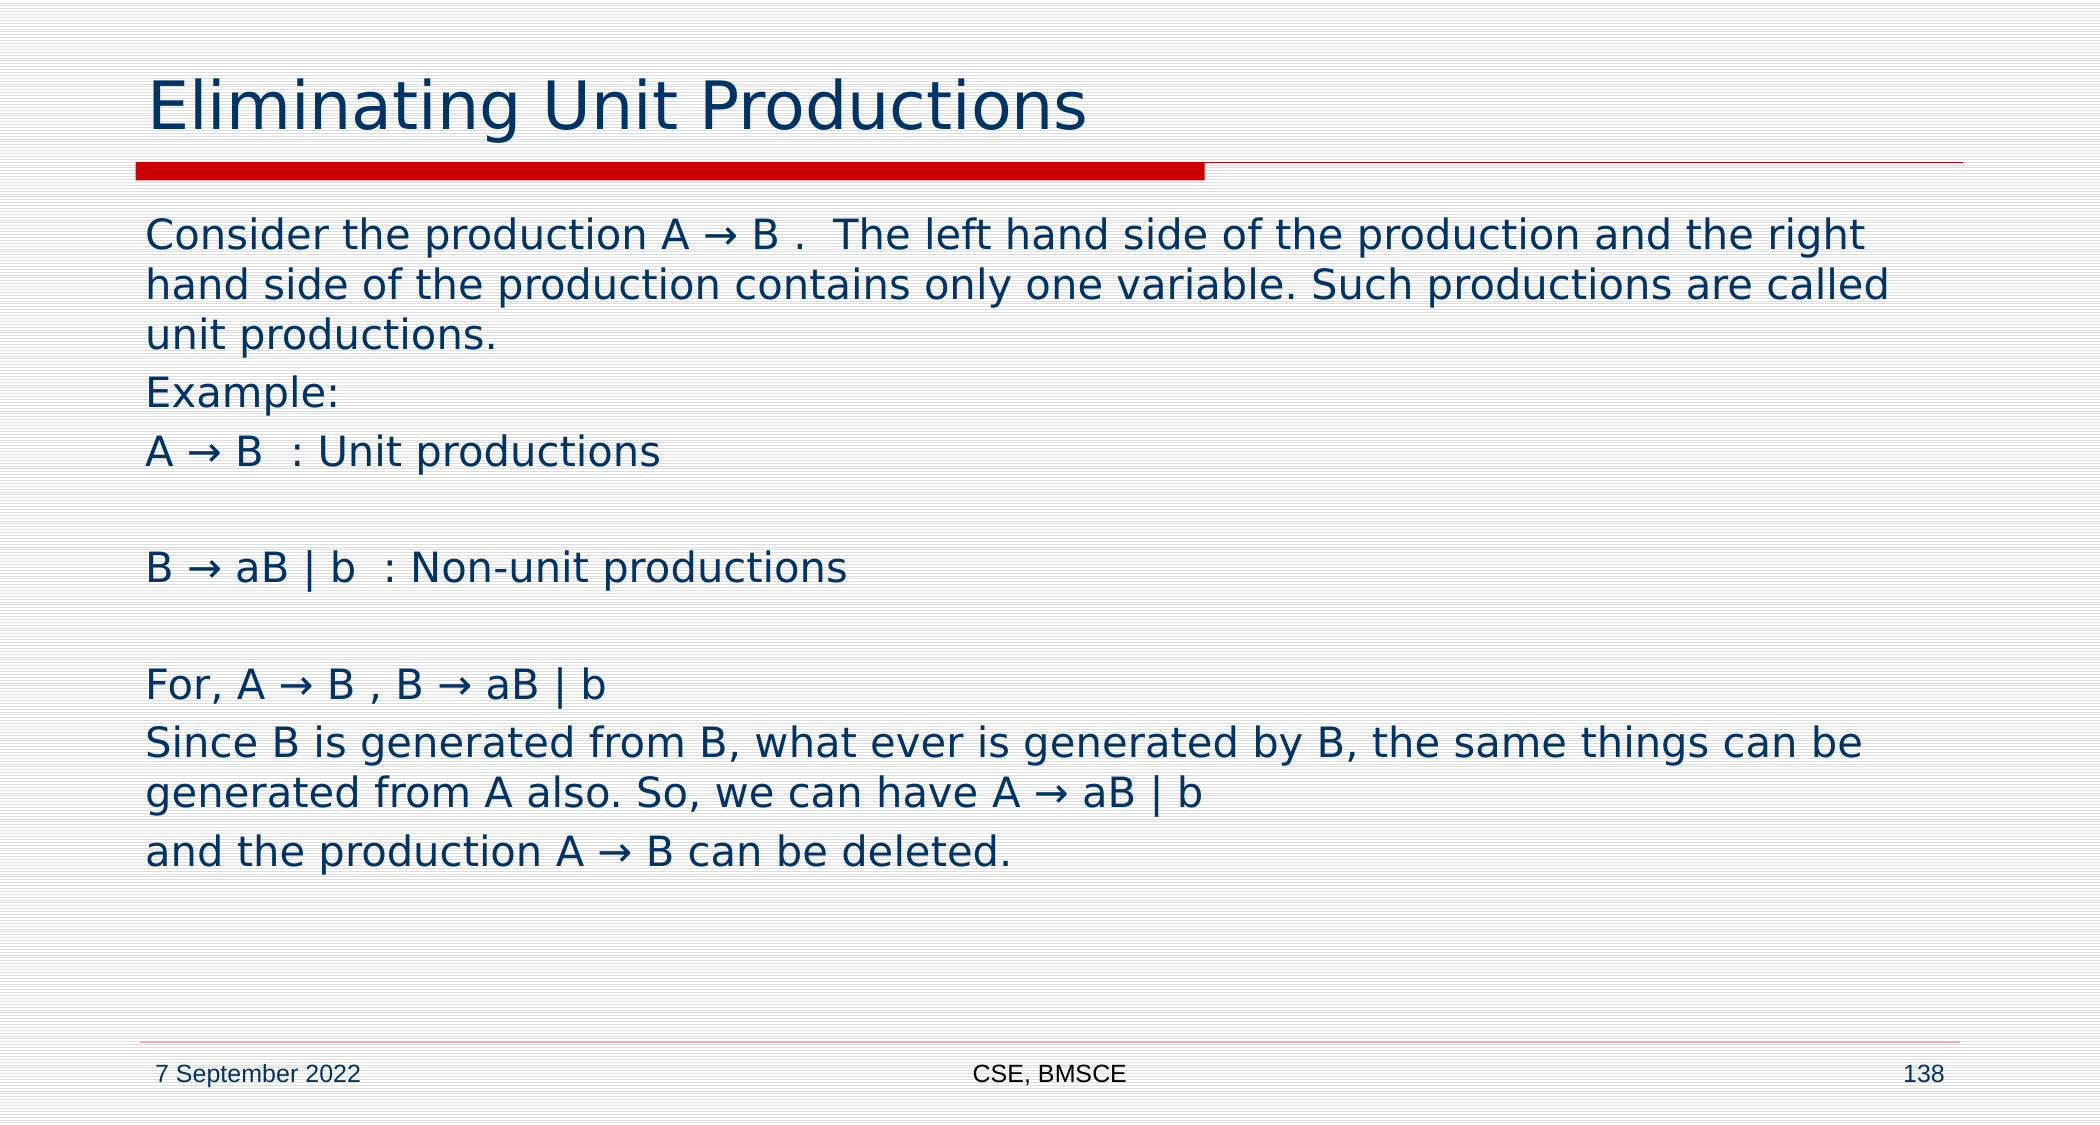

# Eliminating Unit Productions
Consider the production A → B .  The left hand side of the production and the right hand side of the production contains only one variable. Such productions are called unit productions.
Example:
A → B  : Unit productions

B → aB | b  : Non-unit productions

For, A → B , B → aB | b
Since B is generated from B, what ever is generated by B, the same things can be generated from A also. So, we can have A → aB | b
and the production A → B can be deleted.

CSE, BMSCE
138
7 September 2022